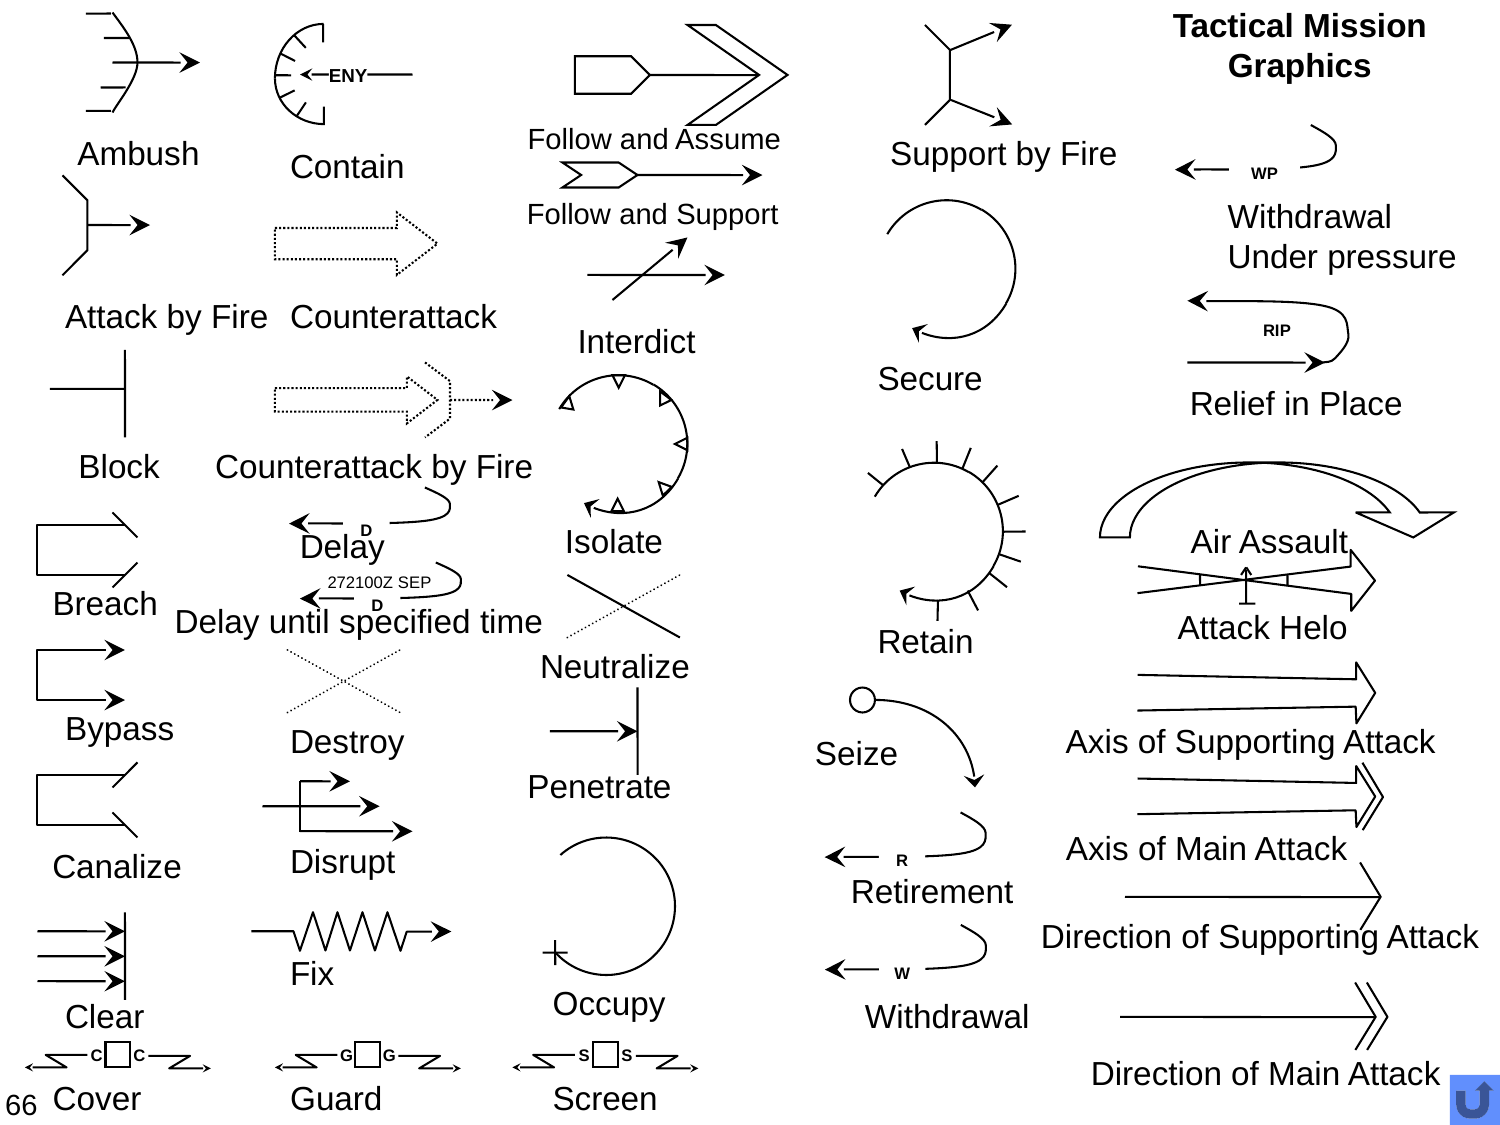

# Tactical Mission Graphics

ENY

Follow and Assume
Ambush
Support by Fire

WP
Contain

Follow and Support

Withdrawal
Under pressure

Attack by Fire
Counterattack

RIP

Interdict

Secure

Relief in Place
Block
Counterattack by Fire

D

Air Assault
Isolate
Delay

D
272100Z SEP
Breach

Attack Helo
Delay until specified time
Retain
Neutralize

Bypass
Destroy
Axis of Supporting Attack
Seize
Penetrate

R
Axis of Main Attack
Disrupt
Canalize

Retirement

Direction of Supporting Attack

W

Fix
Occupy

Clear
Withdrawal
C
C

G
G

S
S

Direction of Main Attack
66
Cover
Guard
Screen